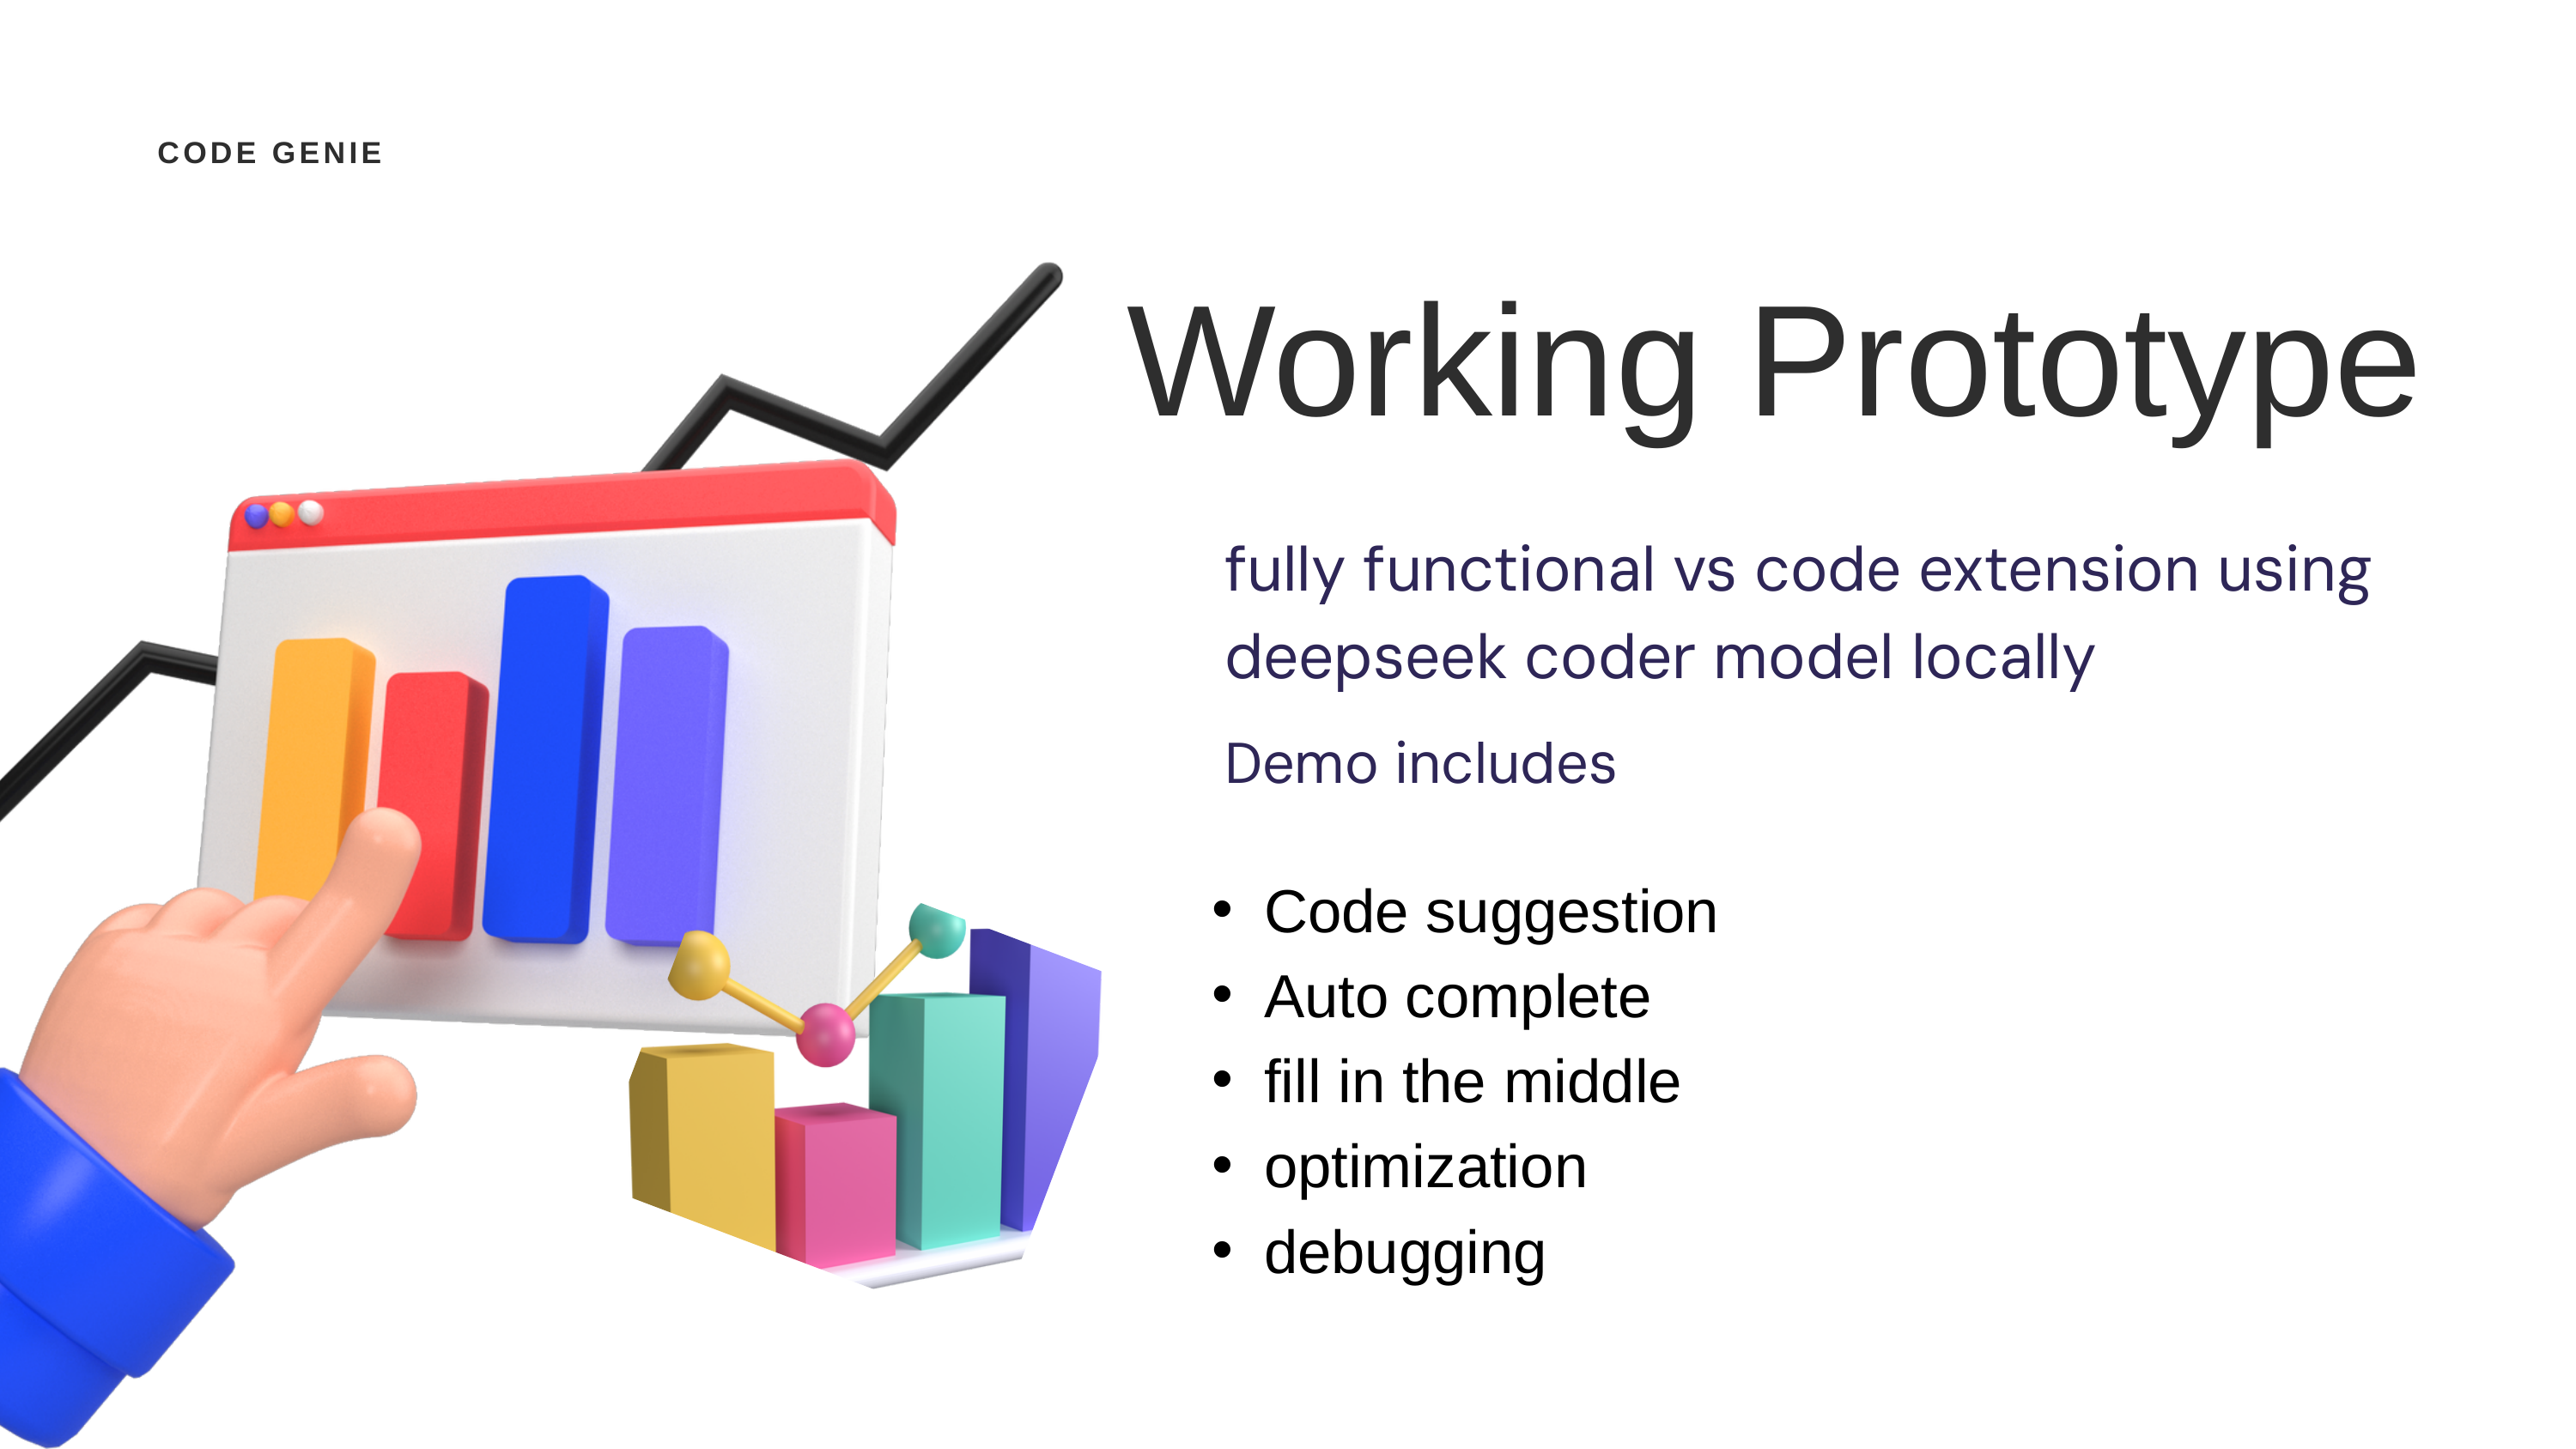

CODE GENIE

Working Prototype
fully functional vs code extension using deepseek coder model locally
Demo includes
Code suggestion
Auto complete
fill in the middle
optimization
debugging